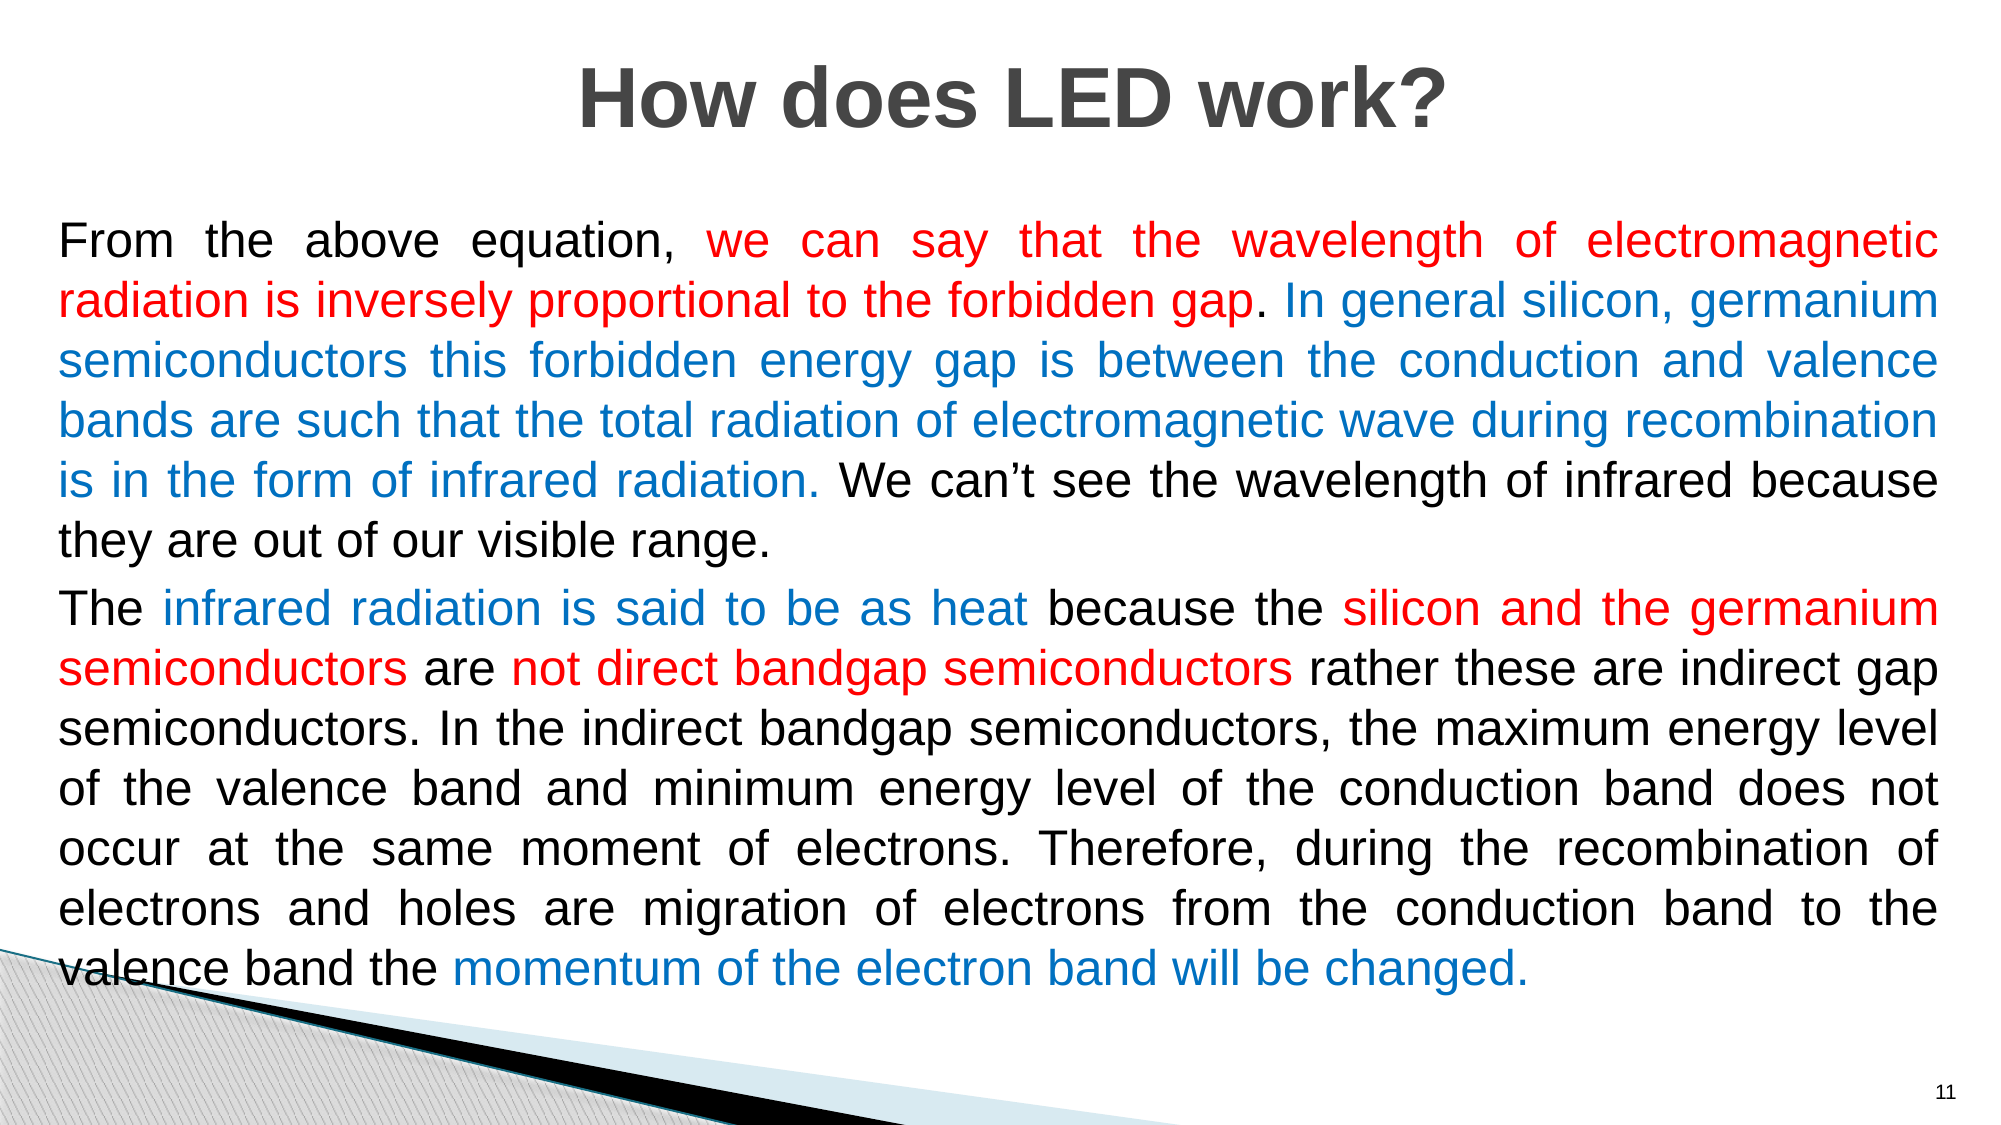

# How does LED work?
From the above equation, we can say that the wavelength of electromagnetic radiation is inversely proportional to the forbidden gap. In general silicon, germanium semiconductors this forbidden energy gap is between the conduction and valence bands are such that the total radiation of electromagnetic wave during recombination is in the form of infrared radiation. We can’t see the wavelength of infrared because they are out of our visible range.
The infrared radiation is said to be as heat because the silicon and the germanium semiconductors are not direct bandgap semiconductors rather these are indirect gap semiconductors. In the indirect bandgap semiconductors, the maximum energy level of the valence band and minimum energy level of the conduction band does not occur at the same moment of electrons. Therefore, during the recombination of electrons and holes are migration of electrons from the conduction band to the valence band the momentum of the electron band will be changed.
11